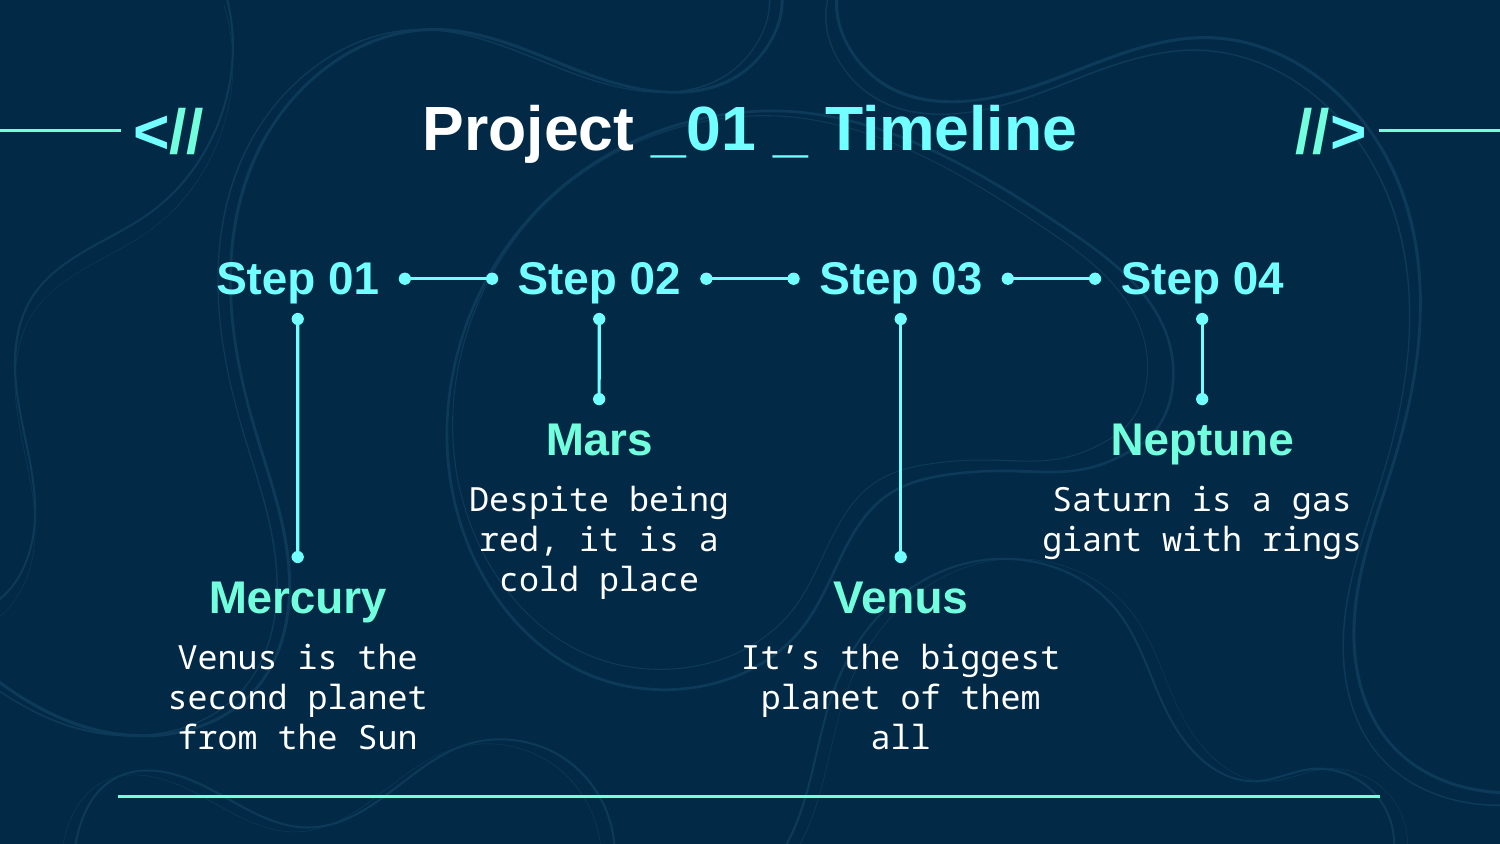

# Project _01 _ Timeline
<//
//>
Step 01
Step 02
Step 03
Step 04
Mars
Neptune
Despite being red, it is a cold place
Saturn is a gas giant with rings
Mercury
Venus
Venus is the second planet from the Sun
It’s the biggest planet of them all